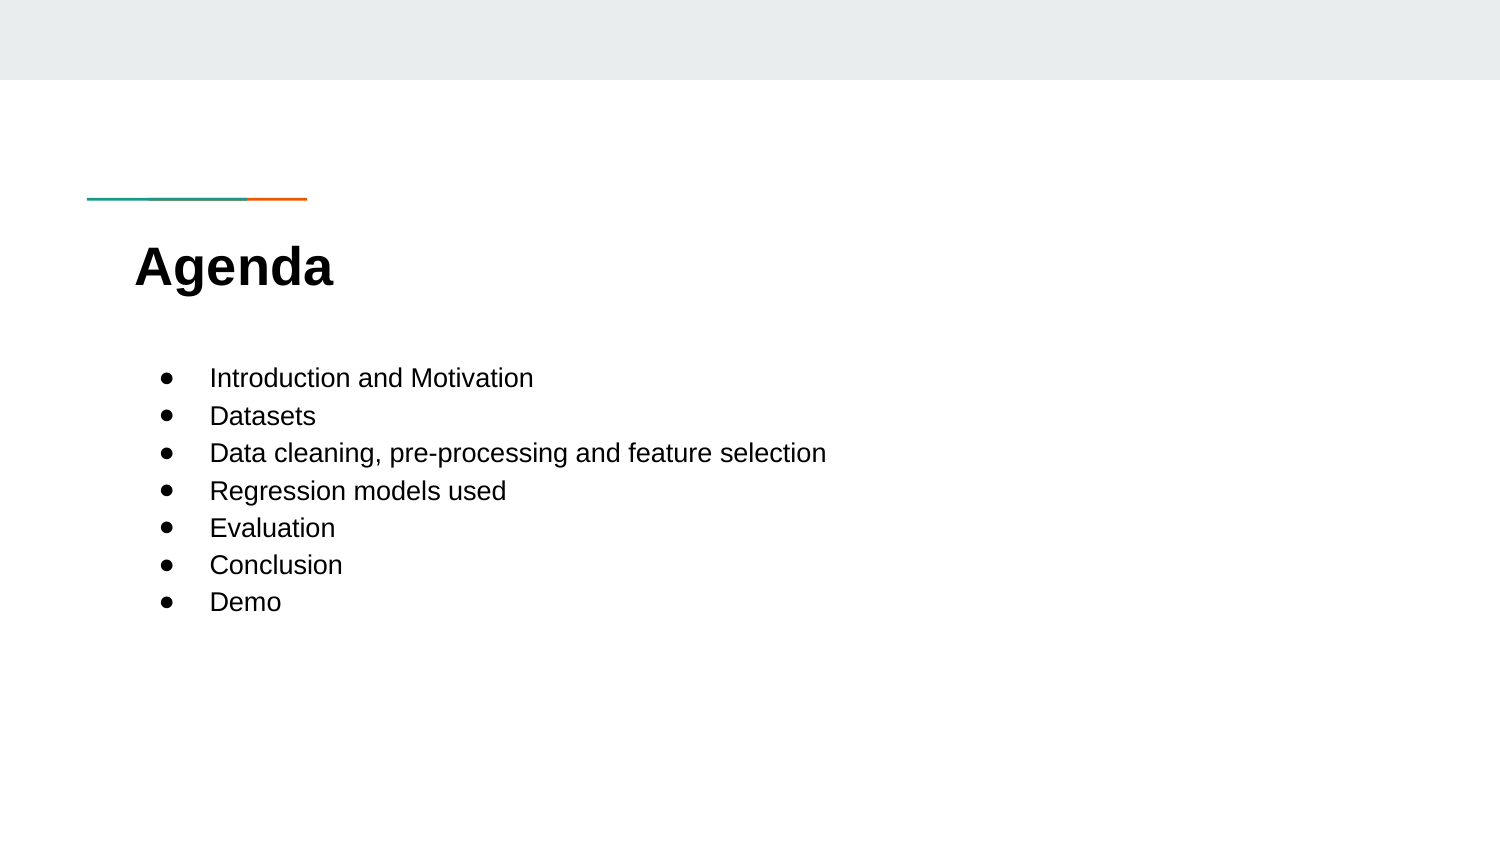

# Agenda
Introduction and Motivation
Datasets
Data cleaning, pre-processing and feature selection
Regression models used
Evaluation
Conclusion
Demo